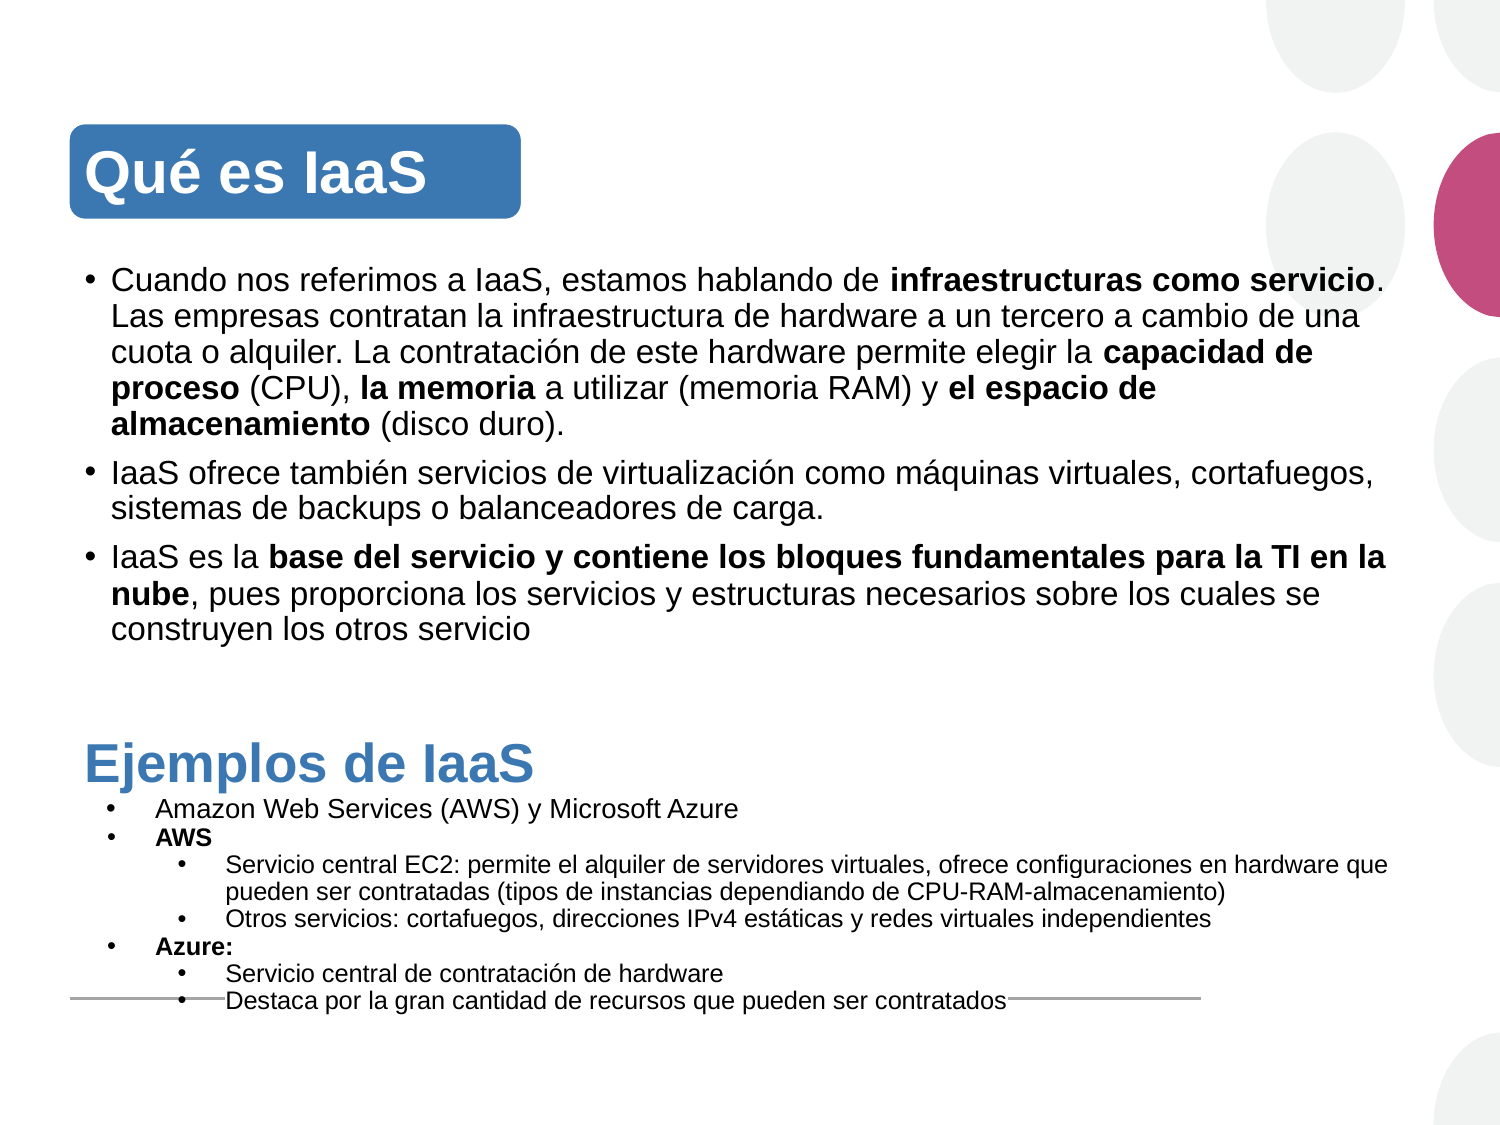

# Qué es IaaS
Cuando nos referimos a IaaS, estamos hablando de infraestructuras como servicio. Las empresas contratan la infraestructura de hardware a un tercero a cambio de una cuota o alquiler. La contratación de este hardware permite elegir la capacidad de proceso (CPU), la memoria a utilizar (memoria RAM) y el espacio de almacenamiento (disco duro).
IaaS ofrece también servicios de virtualización como máquinas virtuales, cortafuegos, sistemas de backups o balanceadores de carga.
IaaS es la base del servicio y contiene los bloques fundamentales para la TI en la nube, pues proporciona los servicios y estructuras necesarios sobre los cuales se construyen los otros servicio

Ejemplos de IaaS
Amazon Web Services (AWS) y Microsoft Azure
AWS
Servicio central EC2: permite el alquiler de servidores virtuales, ofrece configuraciones en hardware que pueden ser contratadas (tipos de instancias dependiando de CPU-RAM-almacenamiento)
Otros servicios: cortafuegos, direcciones IPv4 estáticas y redes virtuales independientes
Azure:
Servicio central de contratación de hardware
Destaca por la gran cantidad de recursos que pueden ser contratados